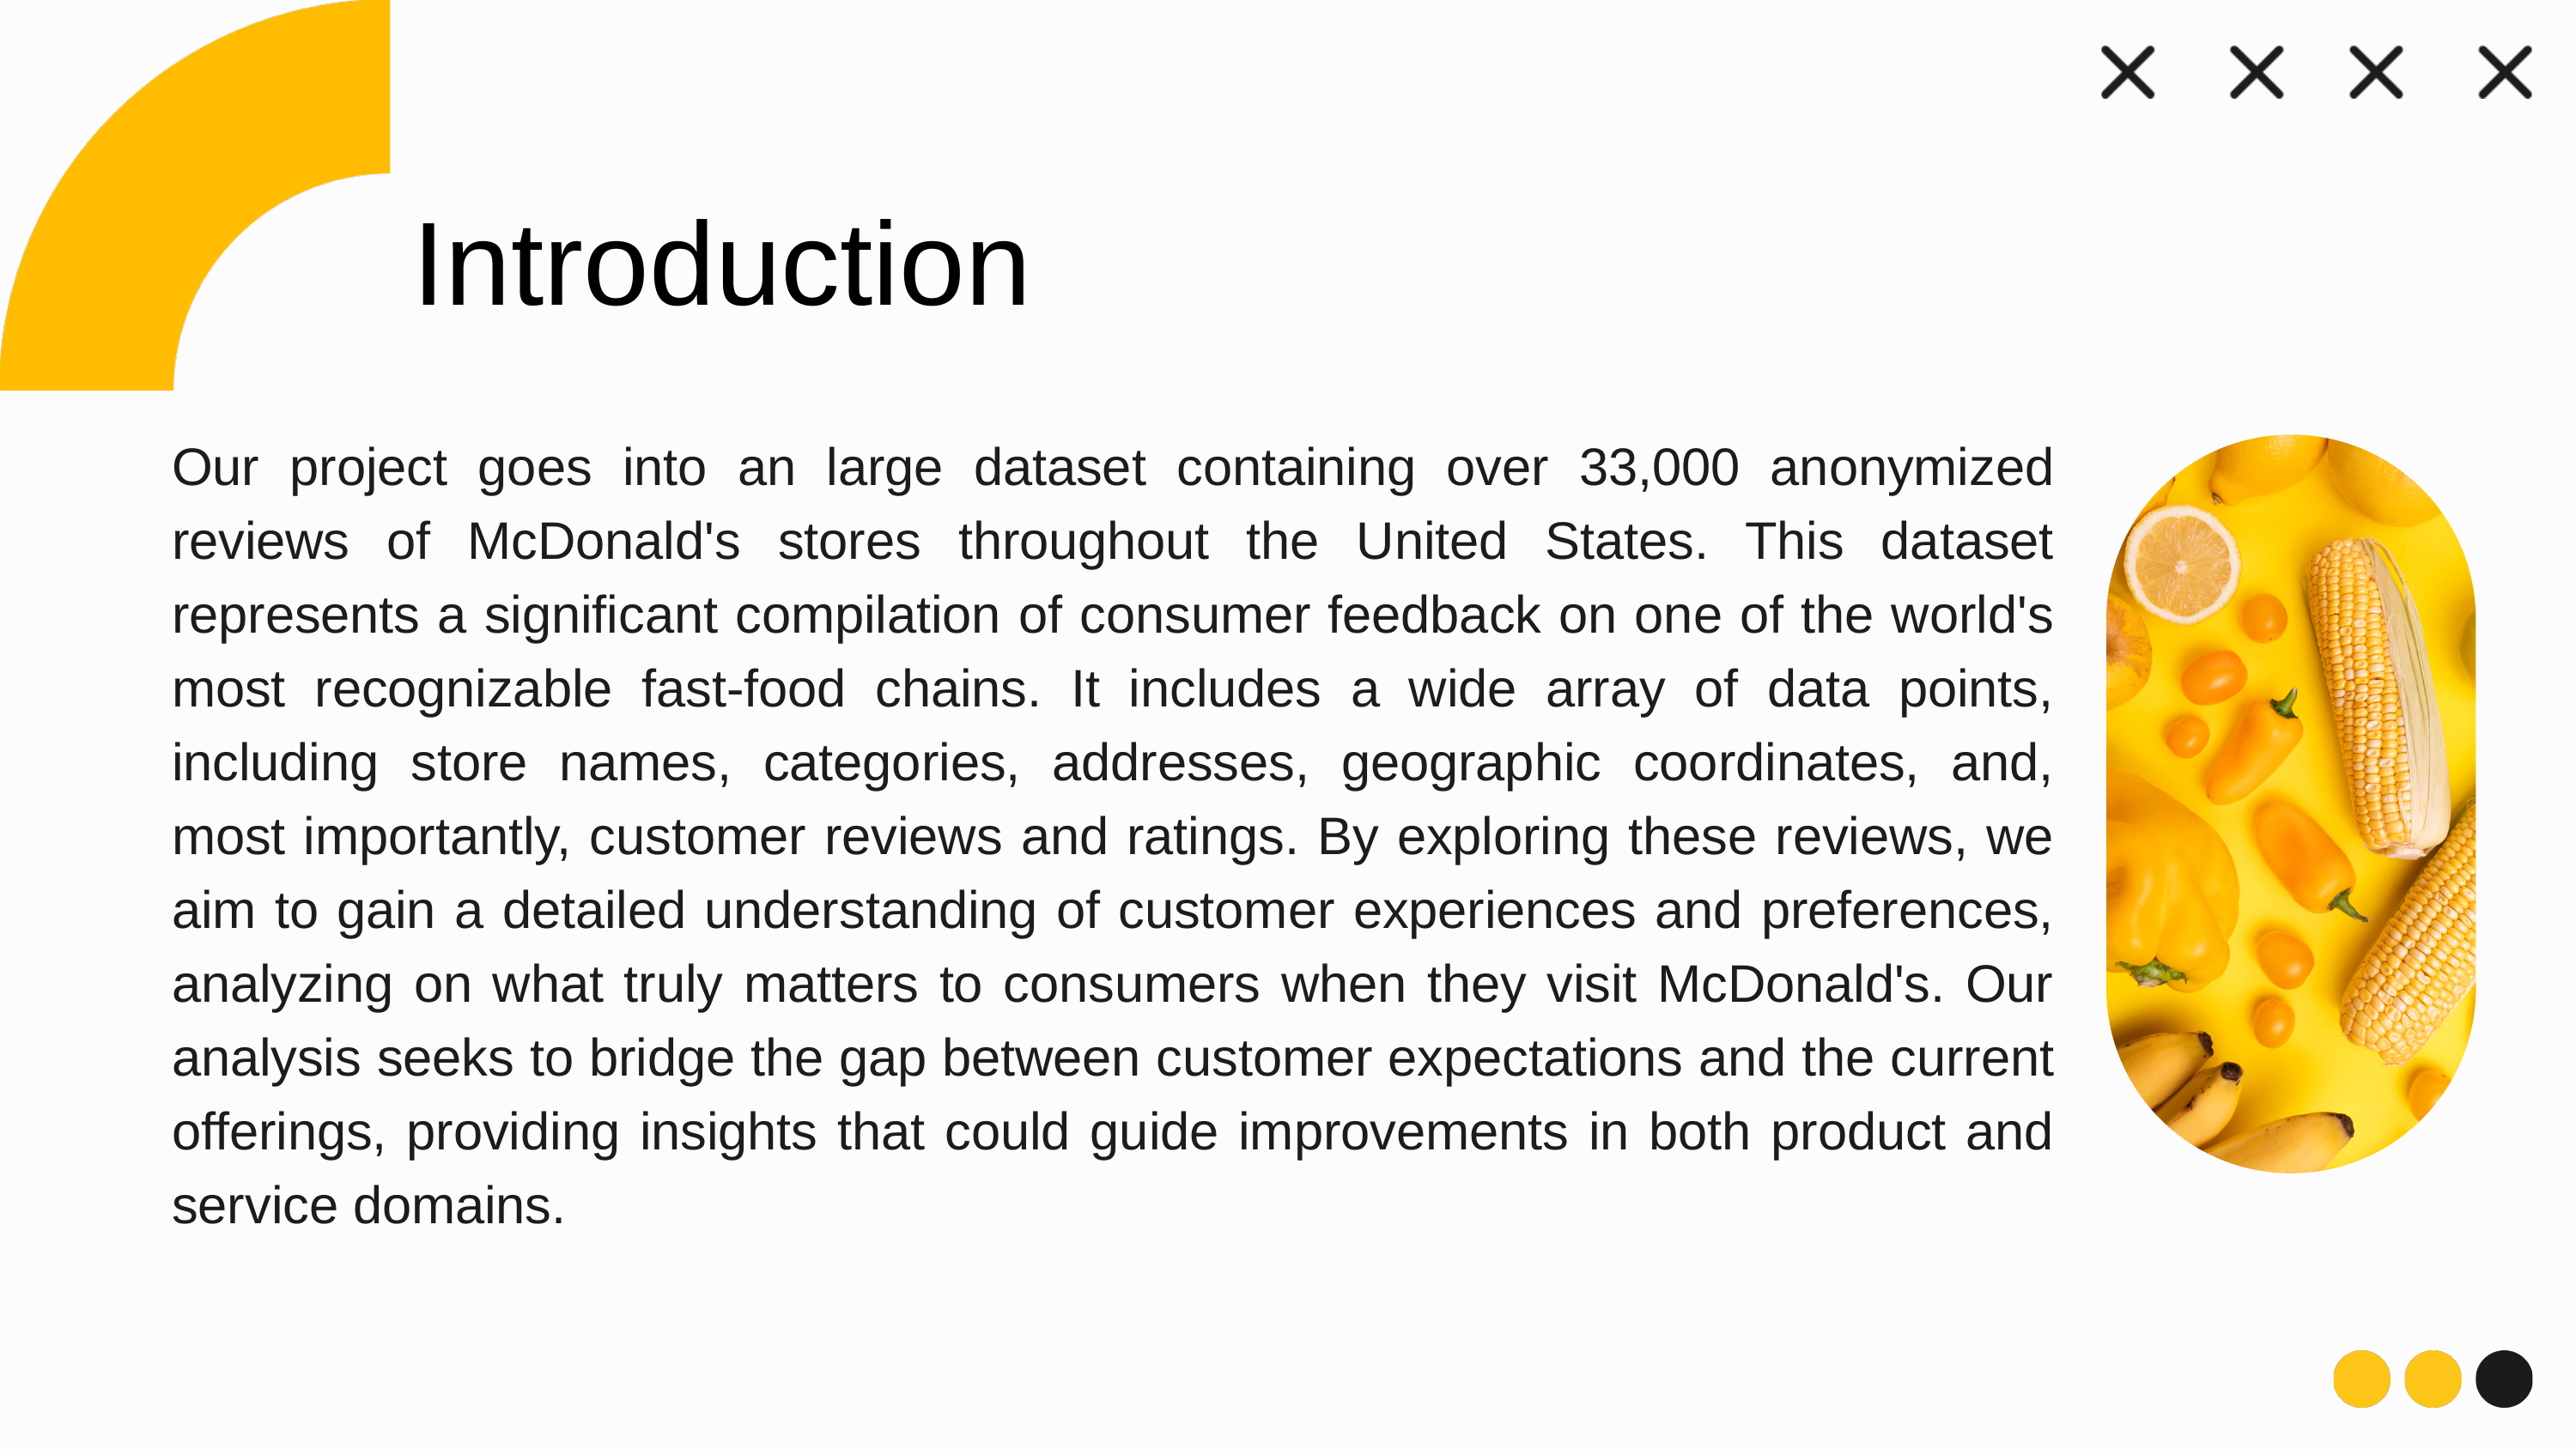

Introduction
Our project goes into an large dataset containing over 33,000 anonymized reviews of McDonald's stores throughout the United States. This dataset represents a significant compilation of consumer feedback on one of the world's most recognizable fast-food chains. It includes a wide array of data points, including store names, categories, addresses, geographic coordinates, and, most importantly, customer reviews and ratings. By exploring these reviews, we aim to gain a detailed understanding of customer experiences and preferences, analyzing on what truly matters to consumers when they visit McDonald's. Our analysis seeks to bridge the gap between customer expectations and the current offerings, providing insights that could guide improvements in both product and service domains.